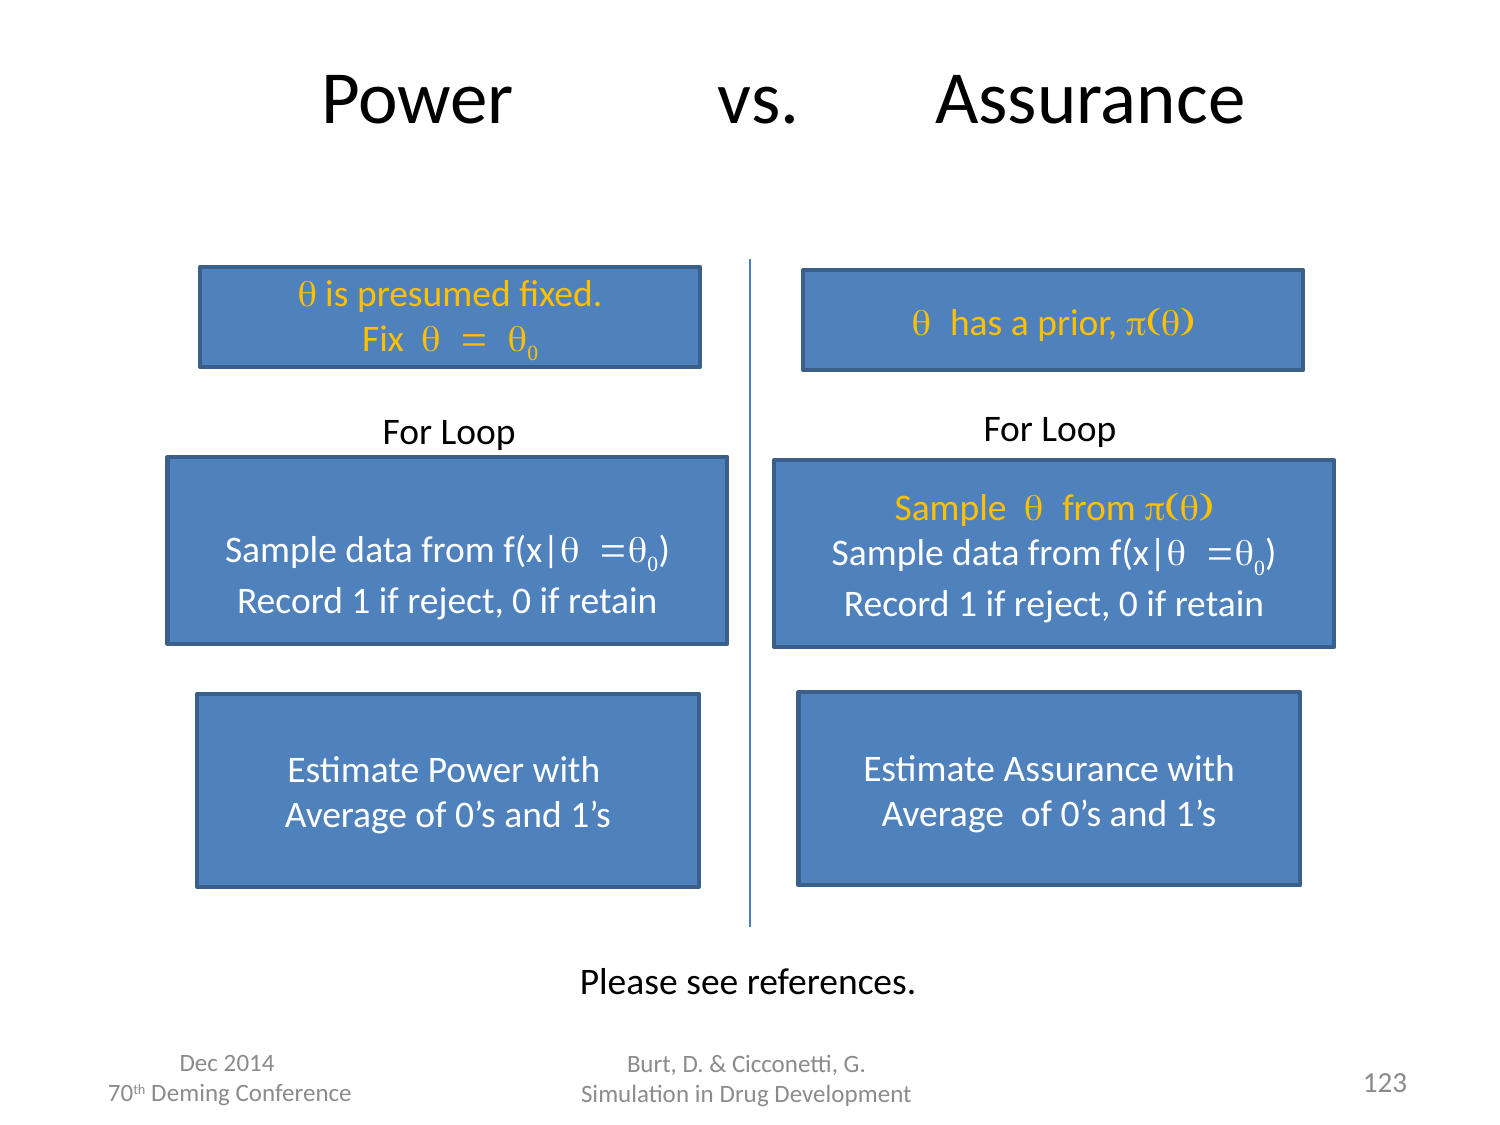

# Power            vs.        Assurance
θ is presumed fixed.
Fix  θ = θ0
θ has a prior, π(θ)
For Loop
For Loop

Sample data from f(x|θ =θ0)
Record 1 if reject, 0 if retain
Sample  θ from π(θ)
Sample data from f(x|θ =θ0) Record 1 if reject, 0 if retain
Estimate Assurance with Average  of 0’s and 1’s
Estimate Power with
Average of 0’s and 1’s
Please see references.